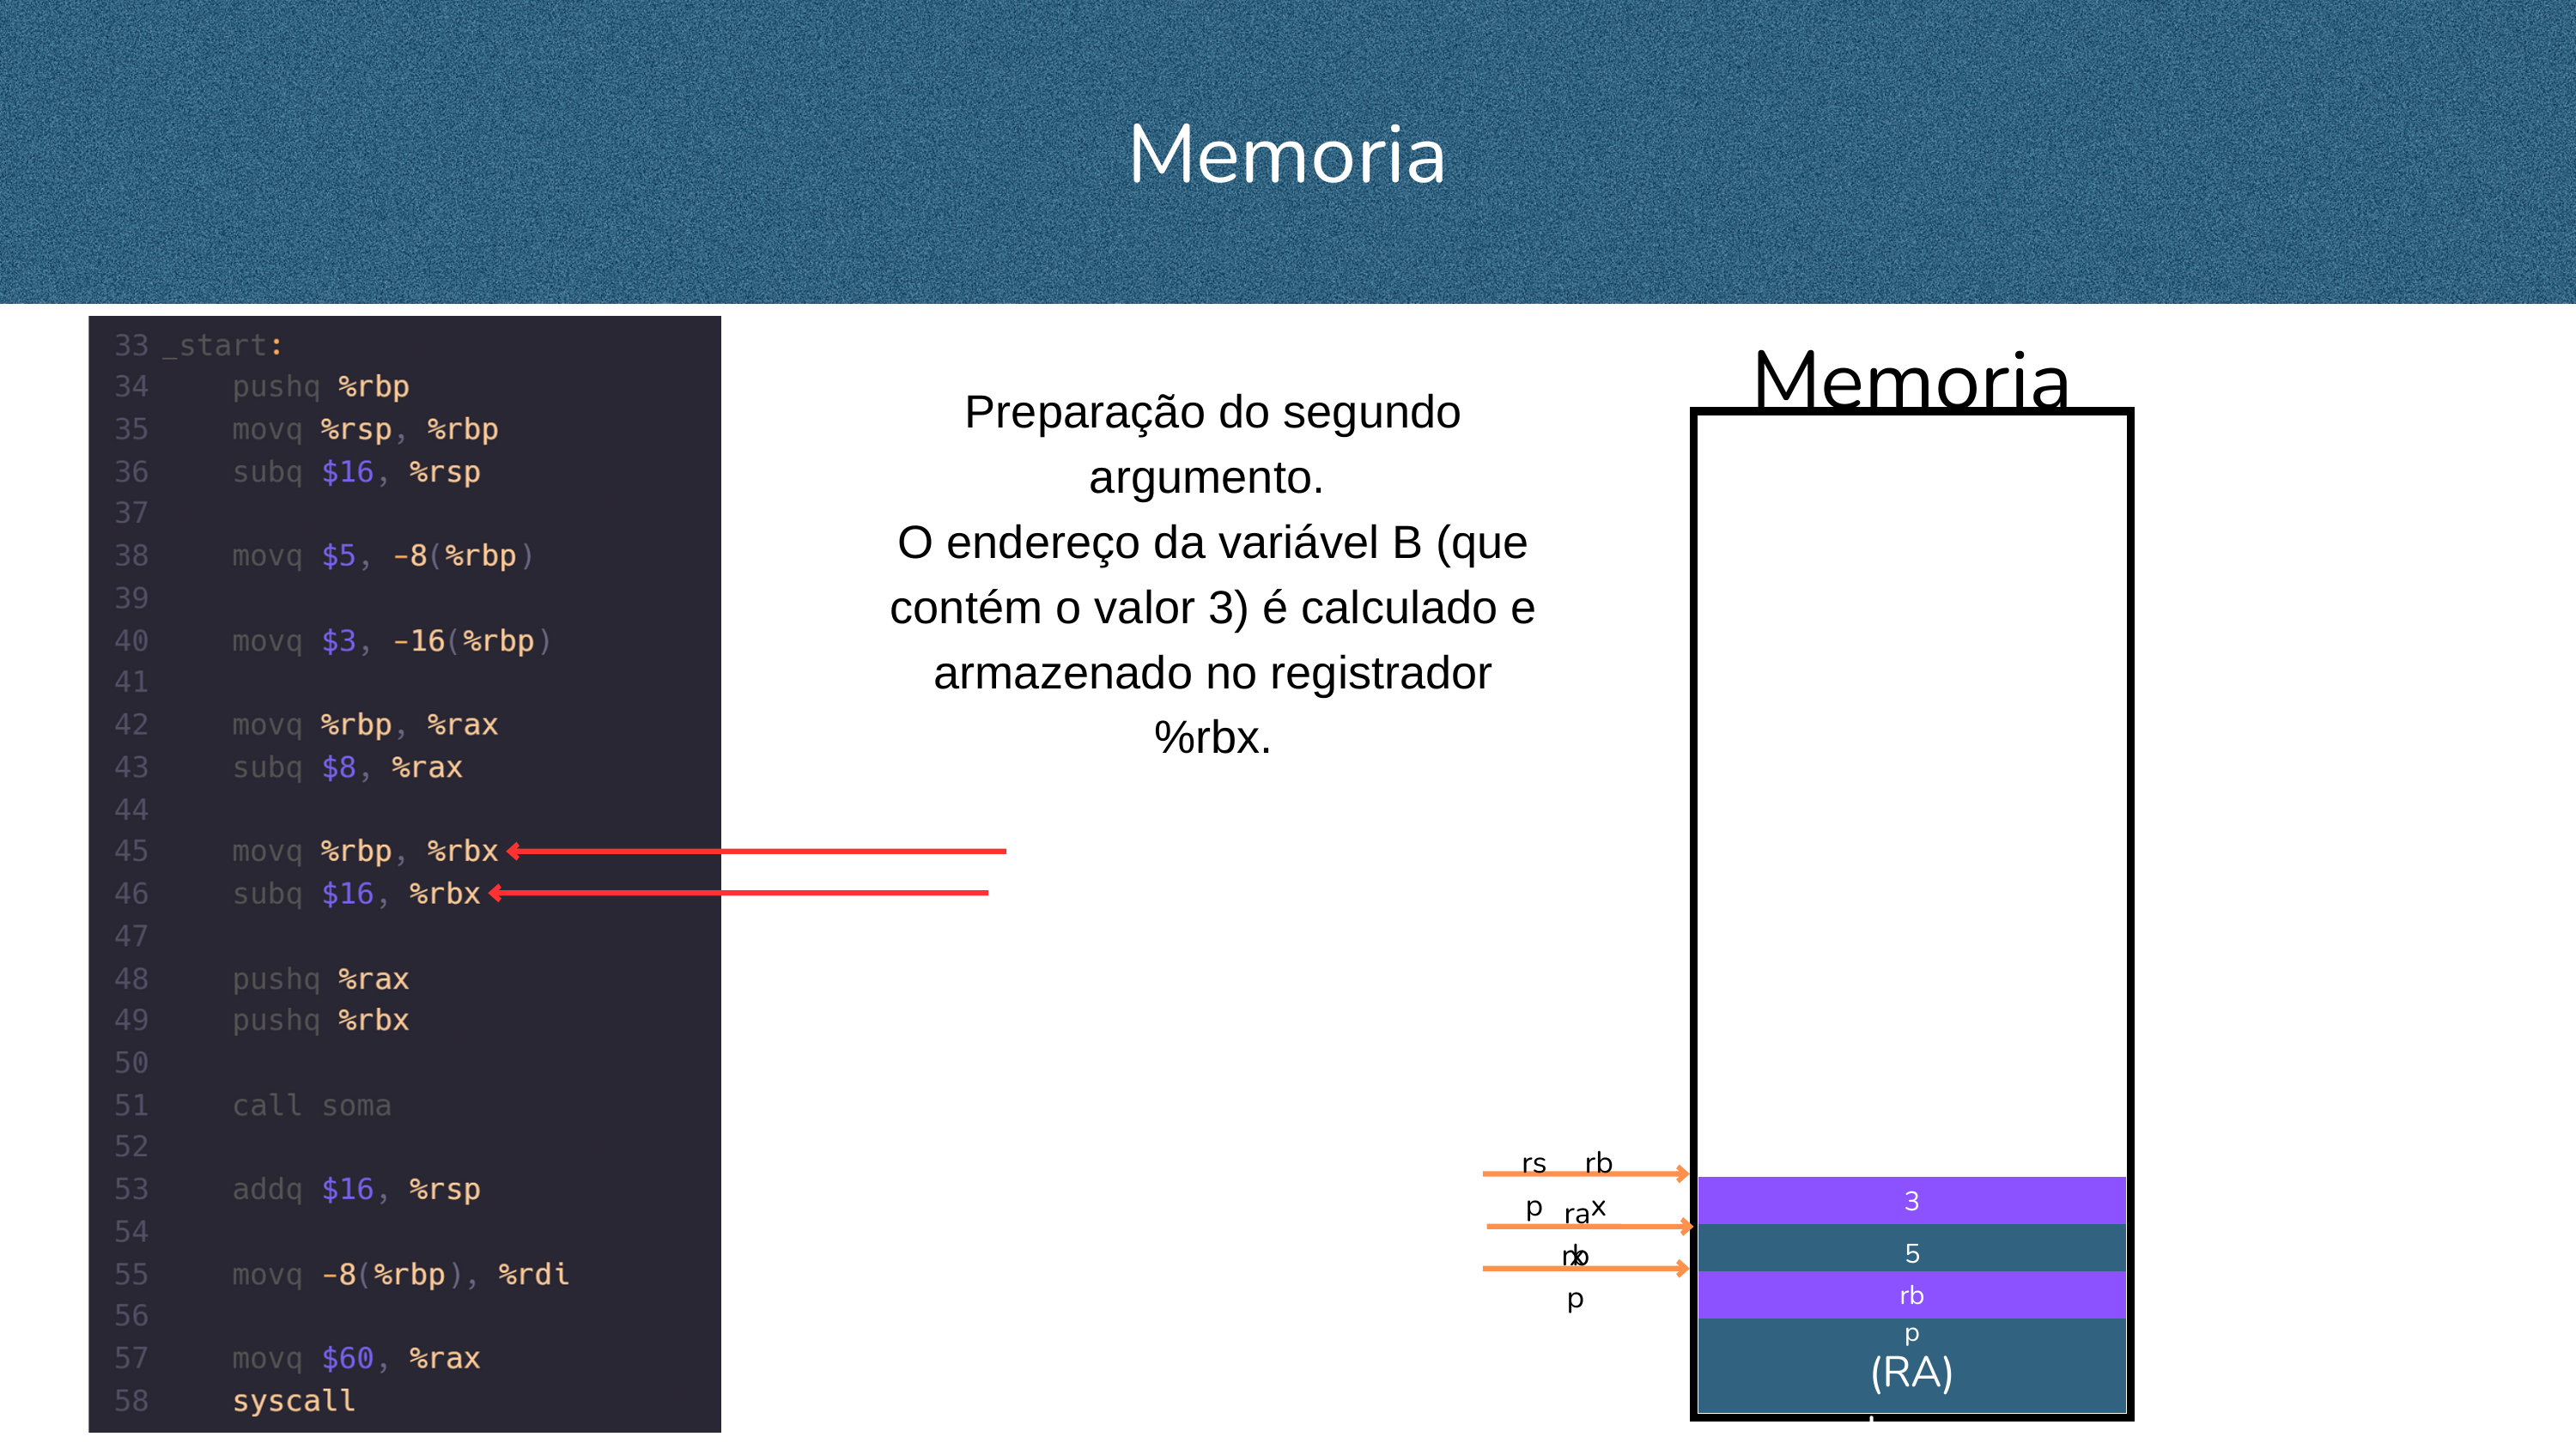

Memoria
Memoria

Preparação do segundo argumento.
O endereço da variável B (que contém o valor 3) é calculado e armazenado no registrador %rbx.

rsp
rbx

3
rax

rbp
5

rbp

(RA) base